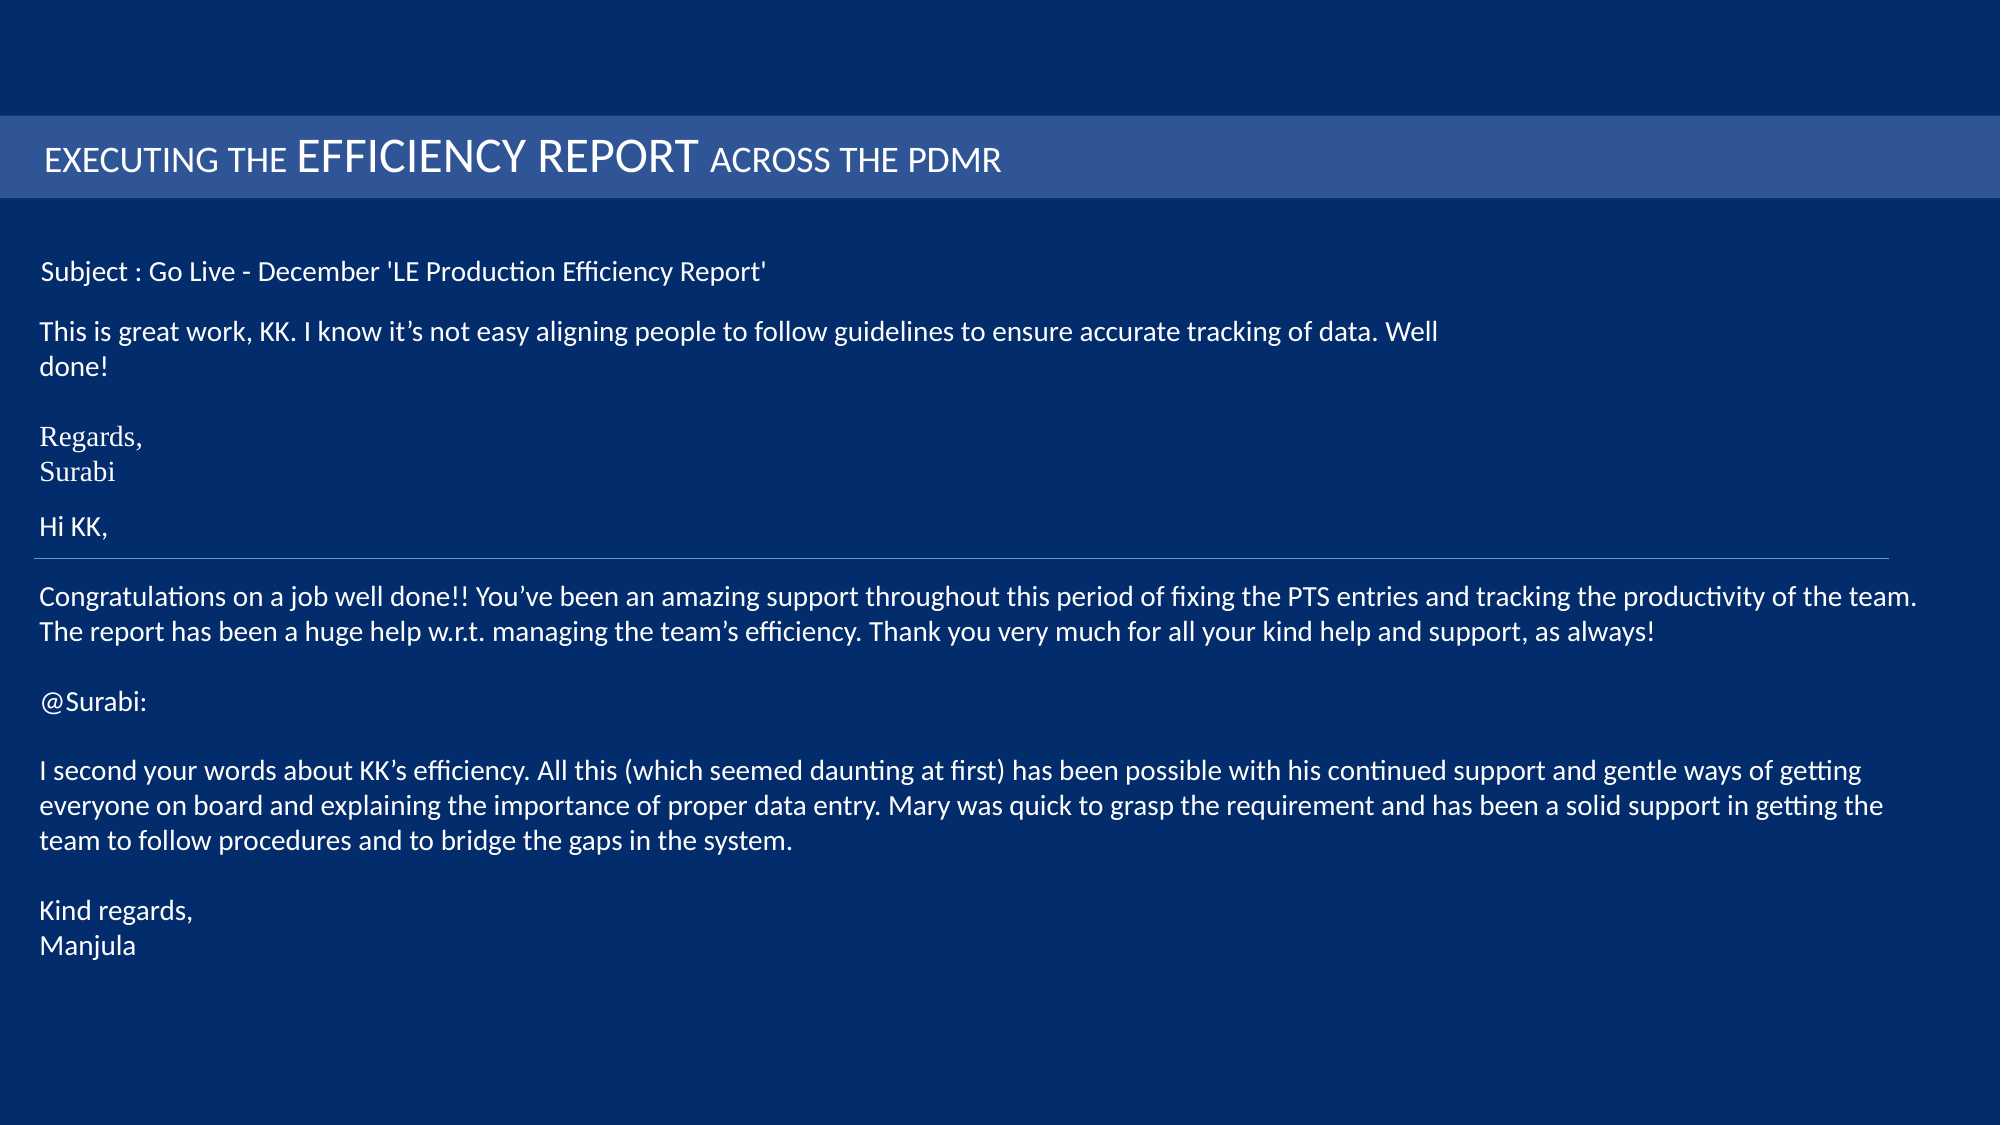

EXECUTING THE EFFICIENCY REPORT ACROSS THE PDMR
Subject : Go Live - December 'LE Production Efficiency Report'
This is great work, KK. I know it’s not easy aligning people to follow guidelines to ensure accurate tracking of data. Well done!

Regards,
Surabi
Hi KK,

Congratulations on a job well done!! You’ve been an amazing support throughout this period of fixing the PTS entries and tracking the productivity of the team. The report has been a huge help w.r.t. managing the team’s efficiency. Thank you very much for all your kind help and support, as always!

@Surabi:

I second your words about KK’s efficiency. All this (which seemed daunting at first) has been possible with his continued support and gentle ways of getting everyone on board and explaining the importance of proper data entry. Mary was quick to grasp the requirement and has been a solid support in getting the team to follow procedures and to bridge the gaps in the system.

Kind regards,
Manjula